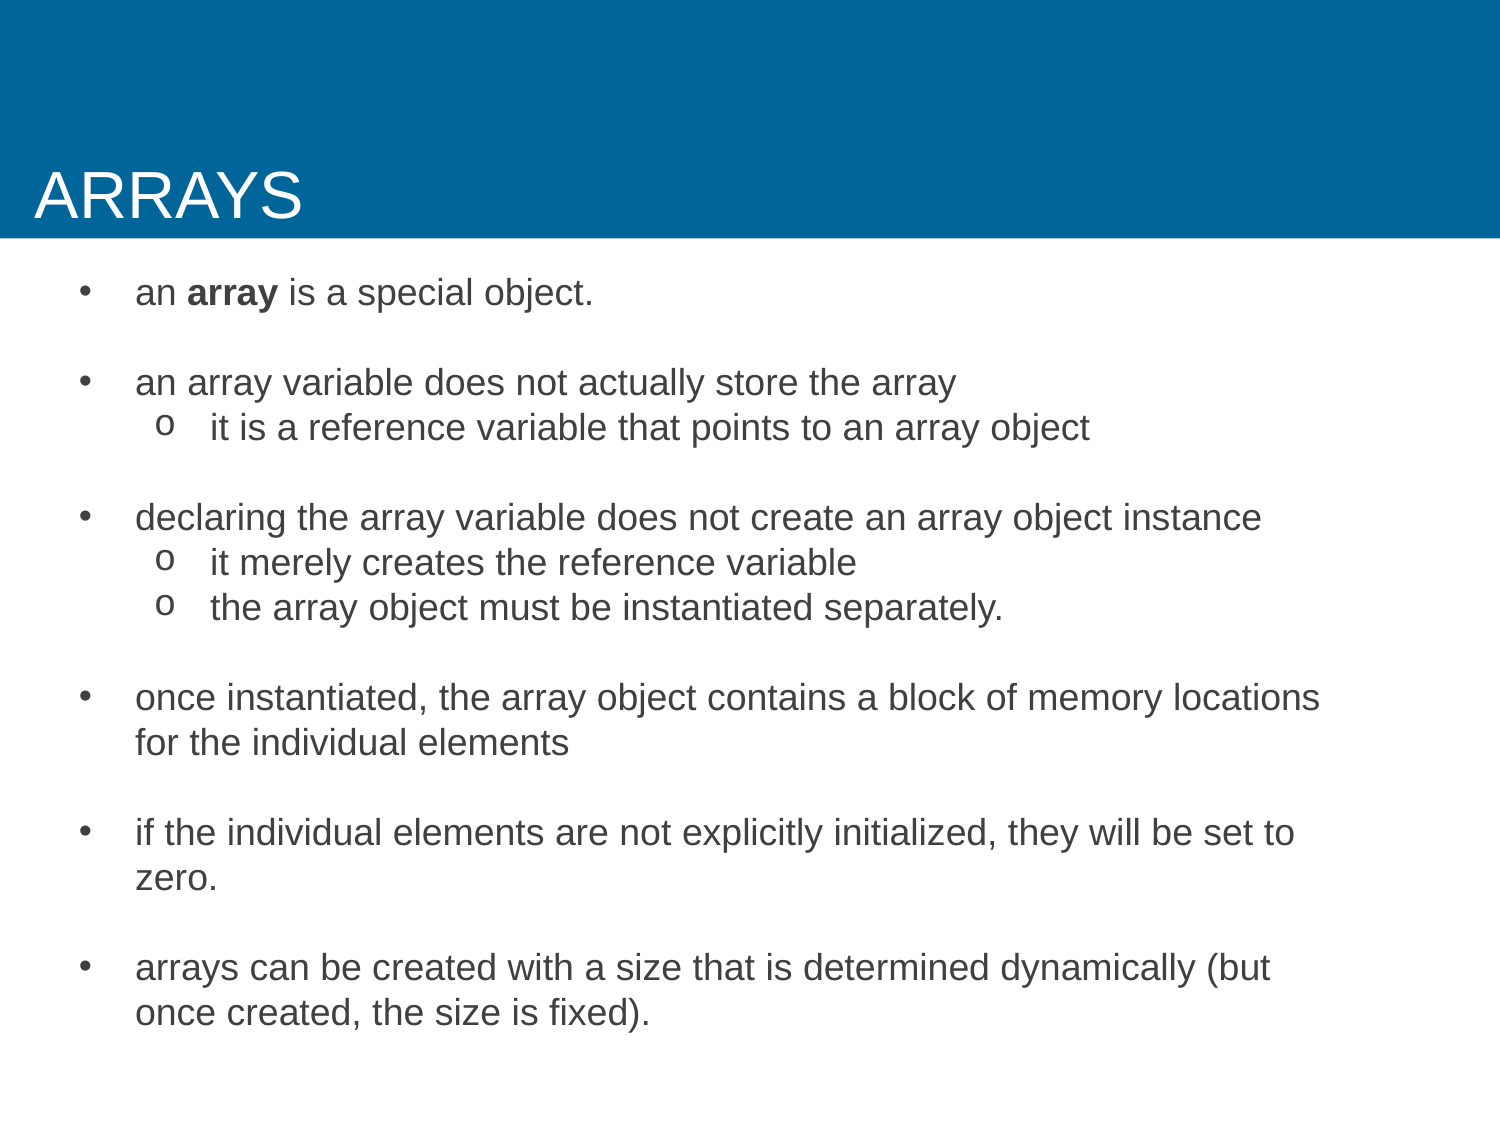

Arrays
an array is a special object.

an array variable does not actually store the array
it is a reference variable that points to an array object

declaring the array variable does not create an array object instance
it merely creates the reference variable
the array object must be instantiated separately.

once instantiated, the array object contains a block of memory locations for the individual elements

if the individual elements are not explicitly initialized, they will be set to zero.

arrays can be created with a size that is determined dynamically (but once created, the size is fixed).
24